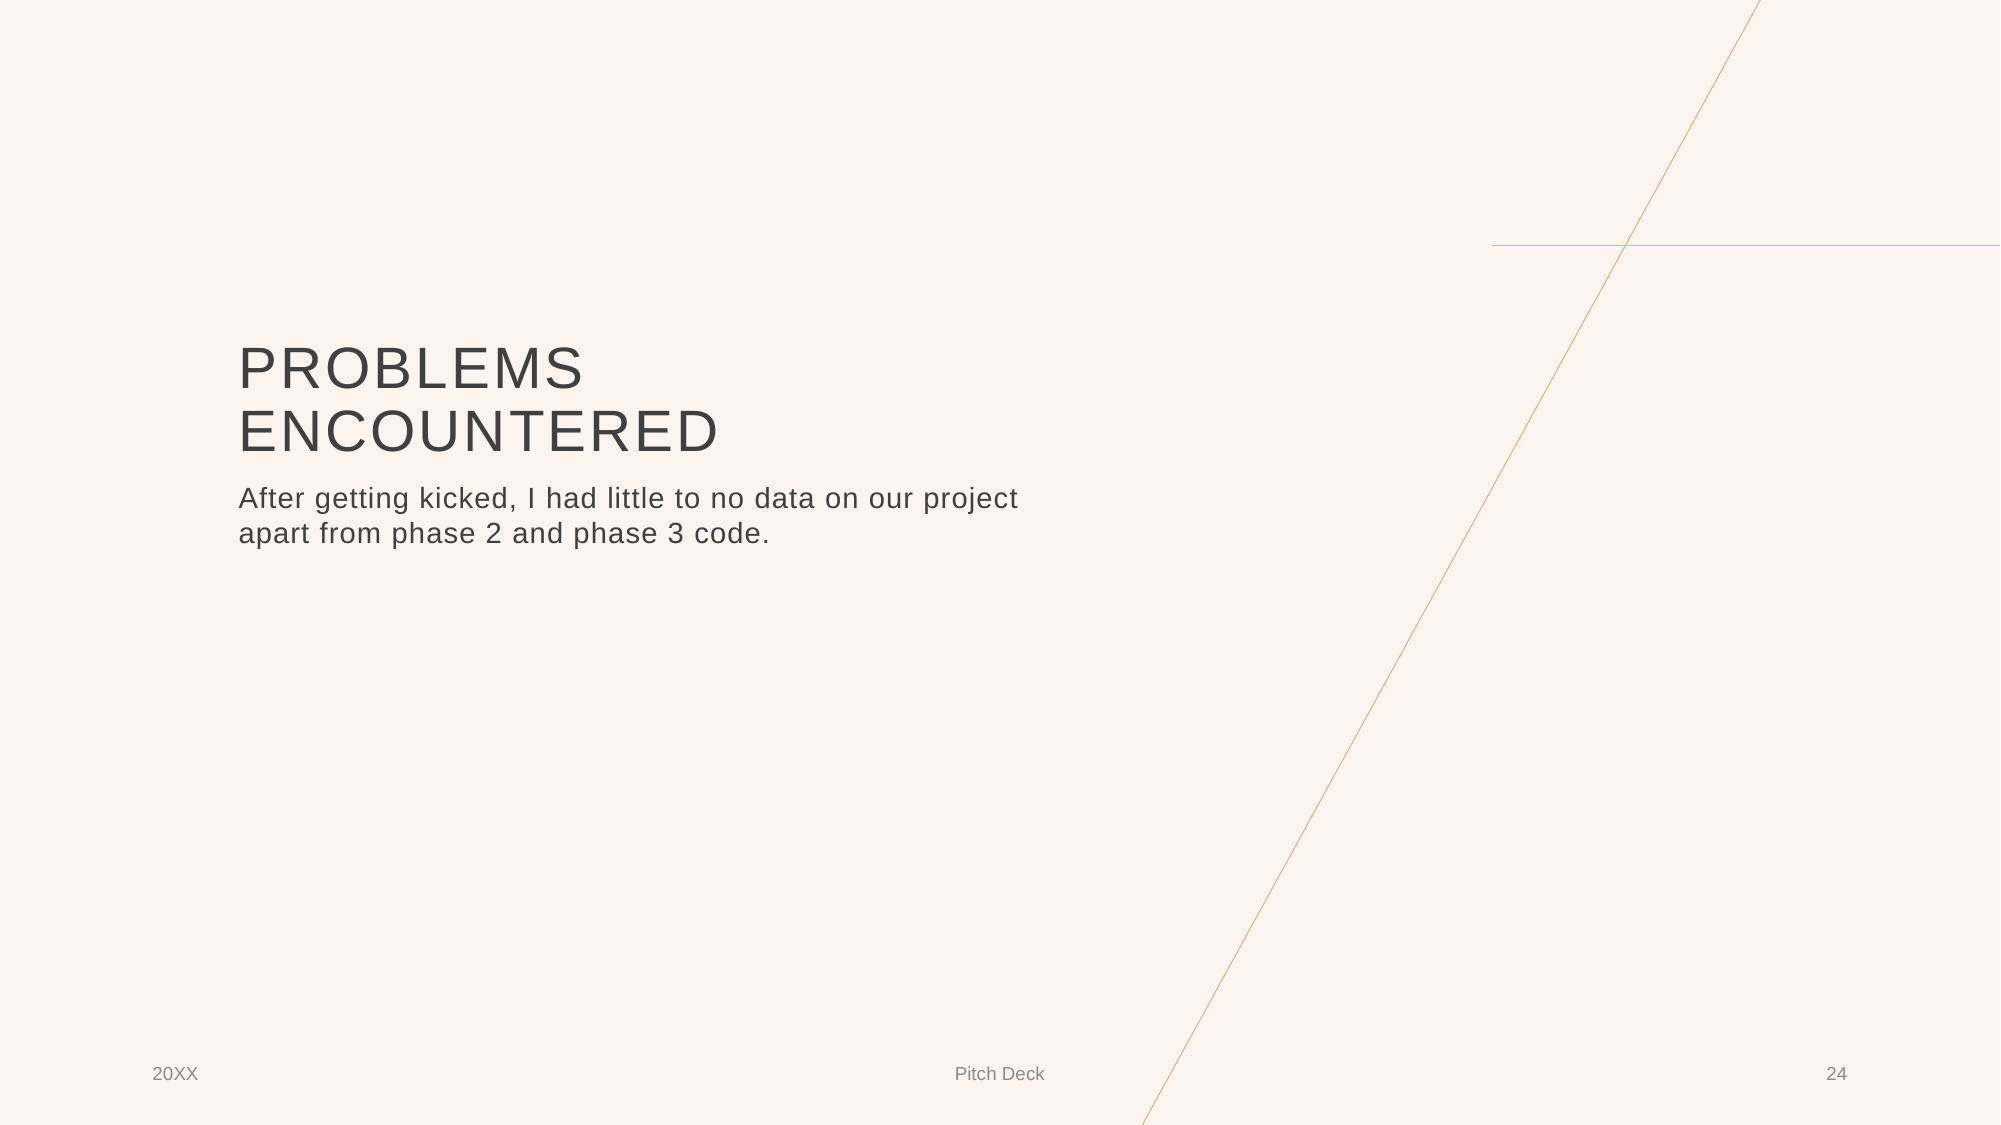

# Problems encountered
After getting kicked, I had little to no data on our project apart from phase 2 and phase 3 code.
20XX
Pitch Deck
24